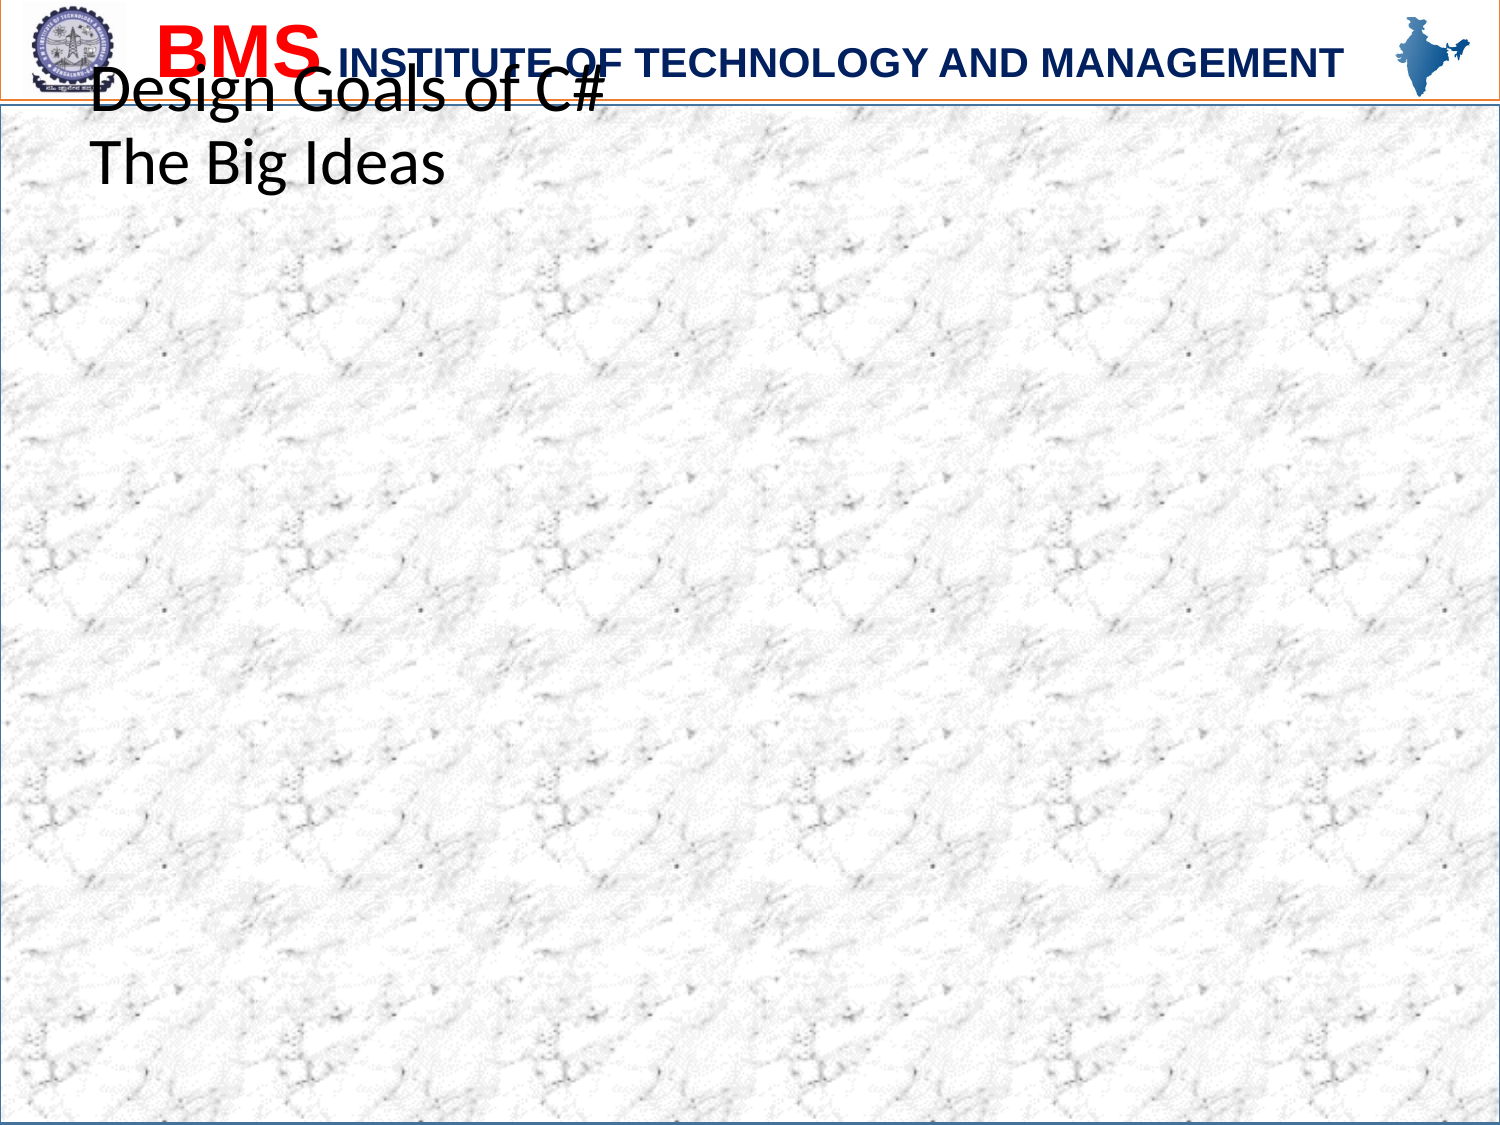

# Design Goals of C# The Big Ideas
Component-orientation
Everything is an object
Robust and durable software
Preserving your investment